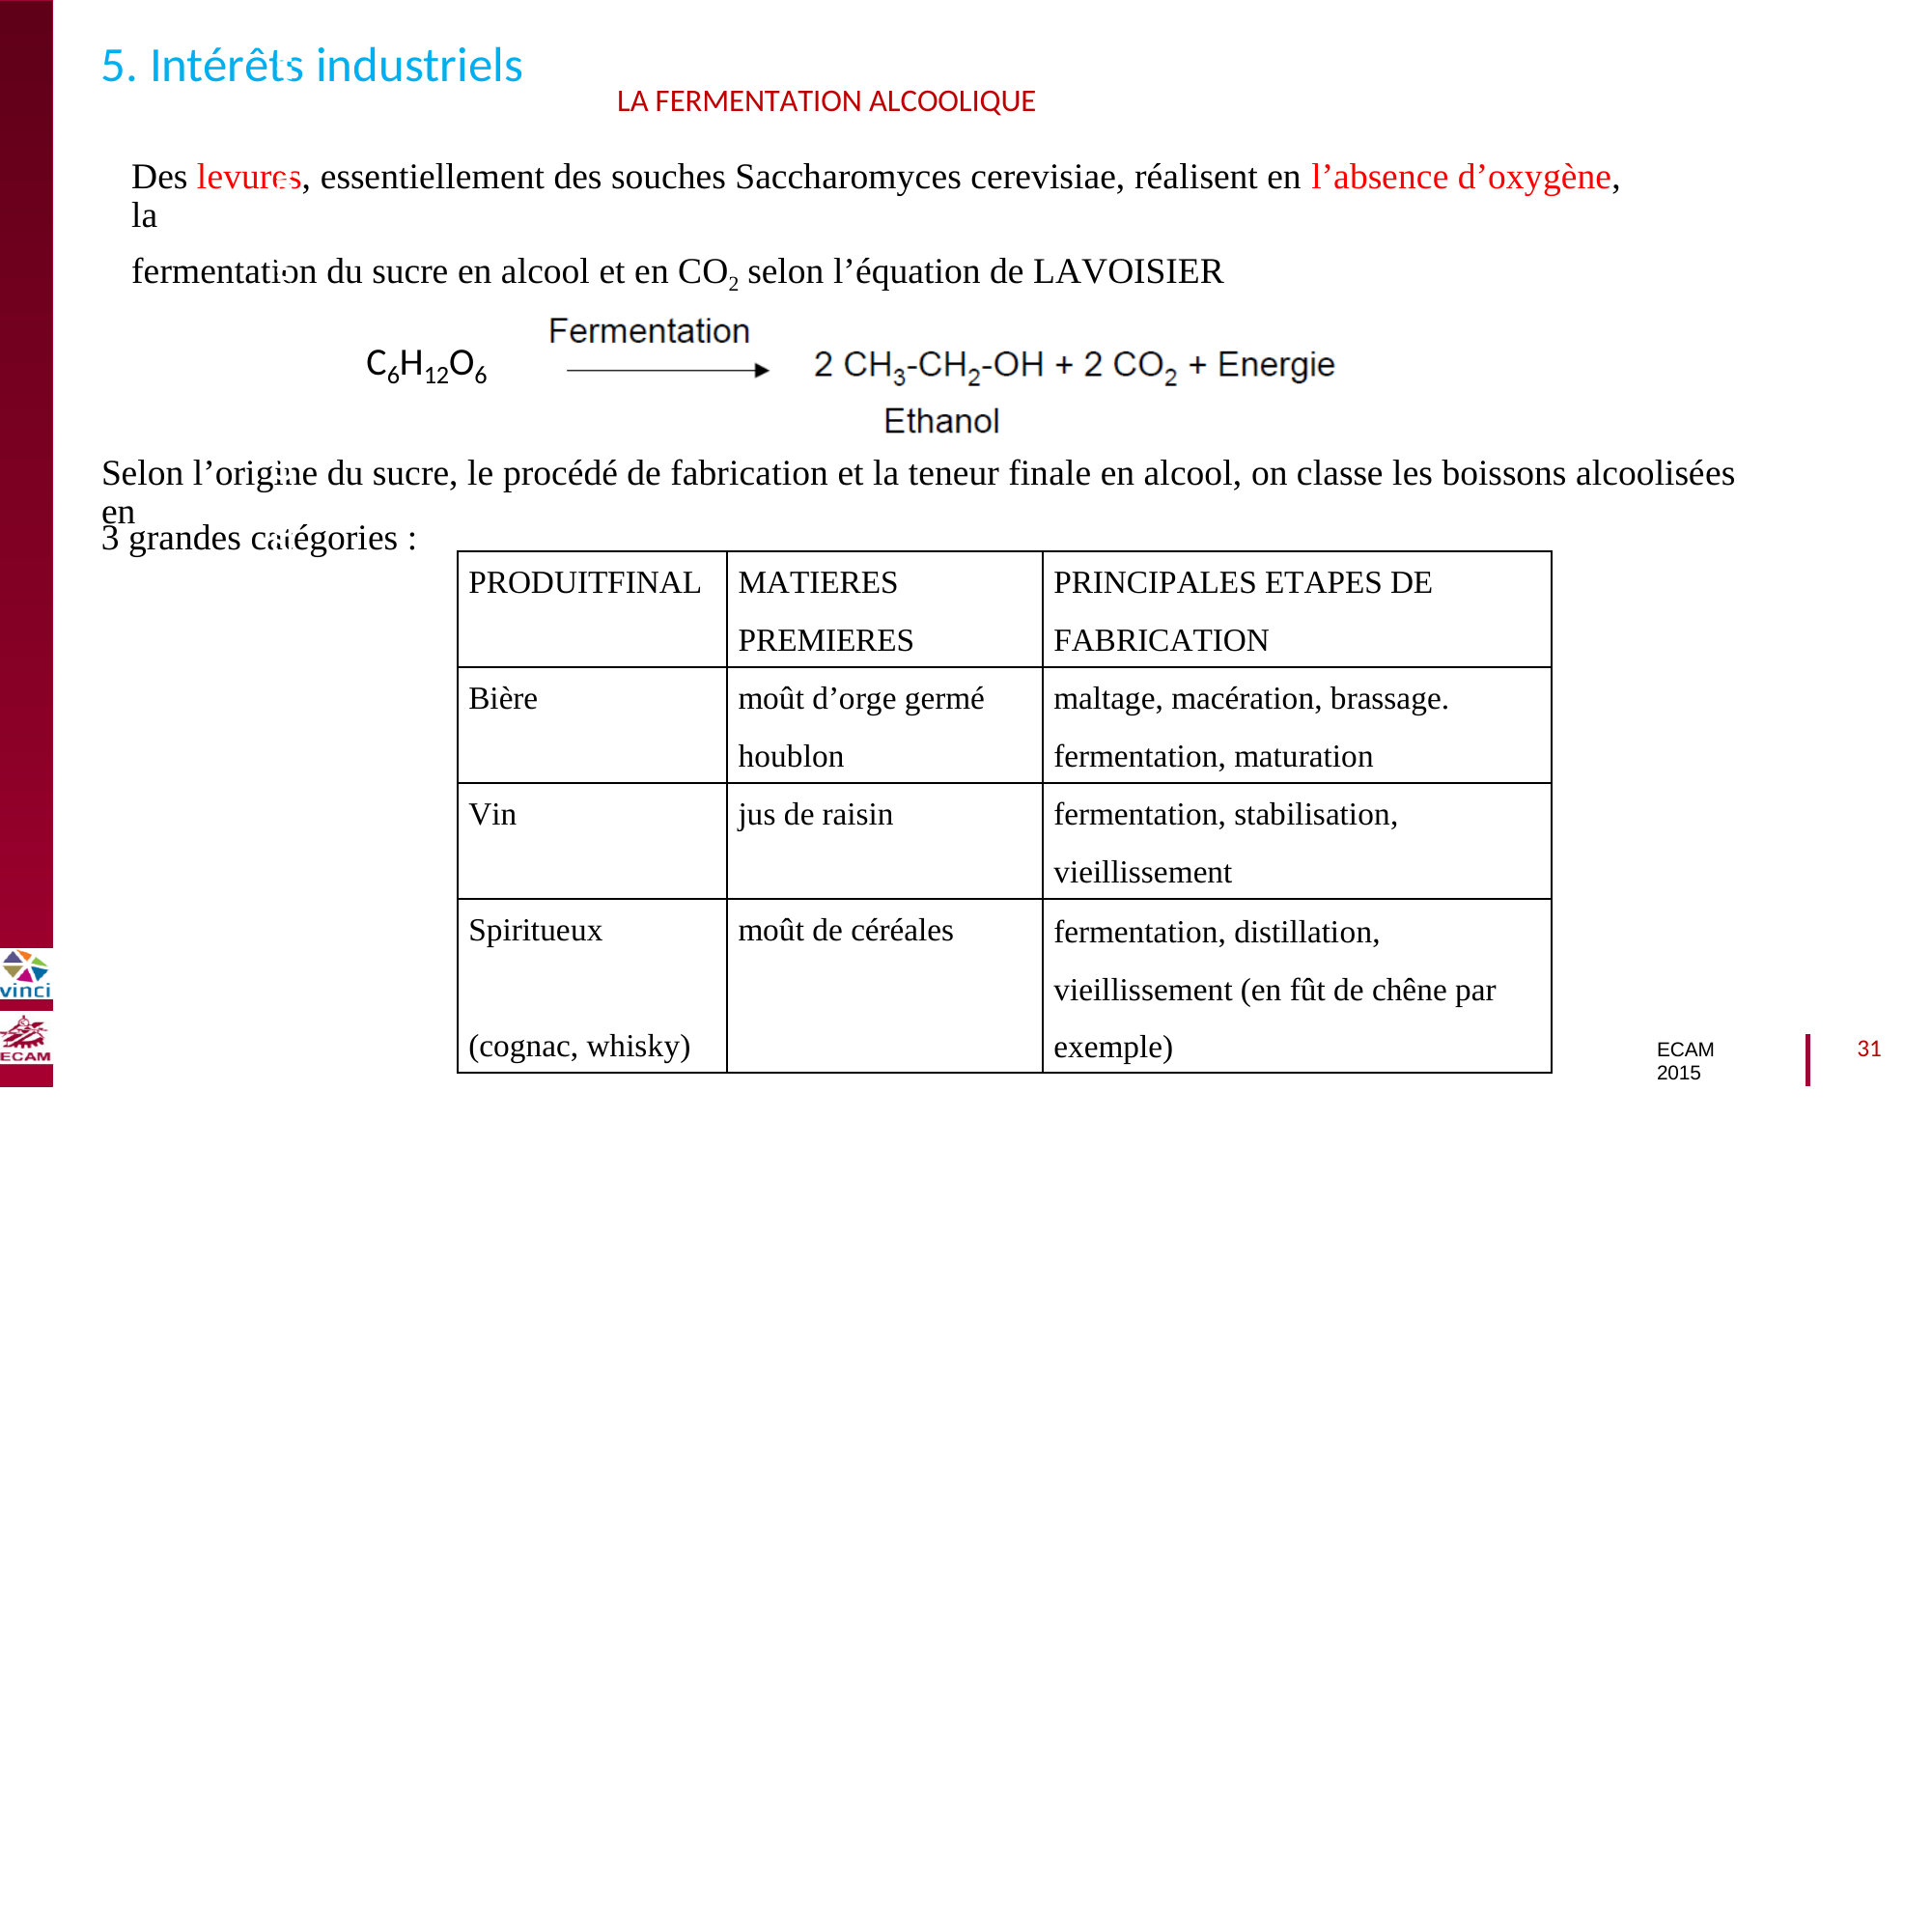

5. Intérêts industriels
LA FERMENTATION ALCOOLIQUE
Des levures, essentiellement des souches Saccharomyces cerevisiae, réalisent en l’absence d’oxygène, la
fermentation du sucre en alcool et en CO2 selon l’équation de LAVOISIER
B2040-Chimie du vivant et environnement

C6H12O6
Selon l’origine du sucre, le procédé de fabrication et la teneur finale en alcool, on classe les boissons alcoolisées en
3 grandes catégories :

PRODUITFINAL

MATIERES
PREMIERES

PRINCIPALES ETAPES DE
FABRICATION

Bière

moût d’orge germé
houblon

maltage, macération, brassage.
fermentation, maturation

Vin

jus de raisin

fermentation, stabilisation,
vieillissement

Spiritueux
(cognac, whisky)

moût de céréales

fermentation, distillation,
vieillissement (en fût de chêne par
exemple)

31
ECAM 2015